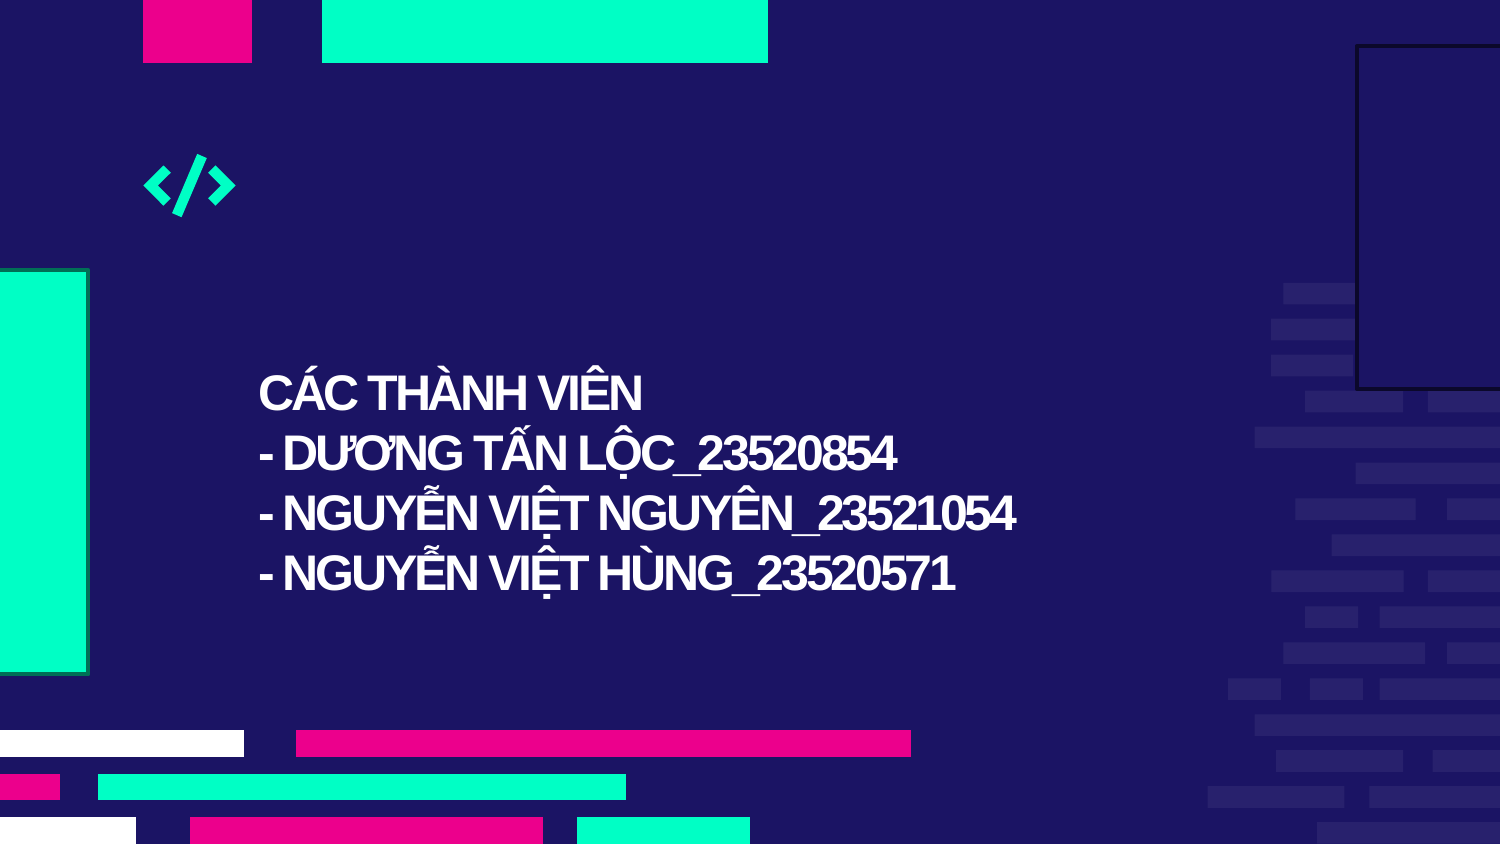

# CÁC THÀNH VIÊN - DƯƠNG TẤN LỘC_23520854 - NGUYỄN VIỆT NGUYÊN_23521054 - NGUYỄN VIỆT HÙNG_23520571